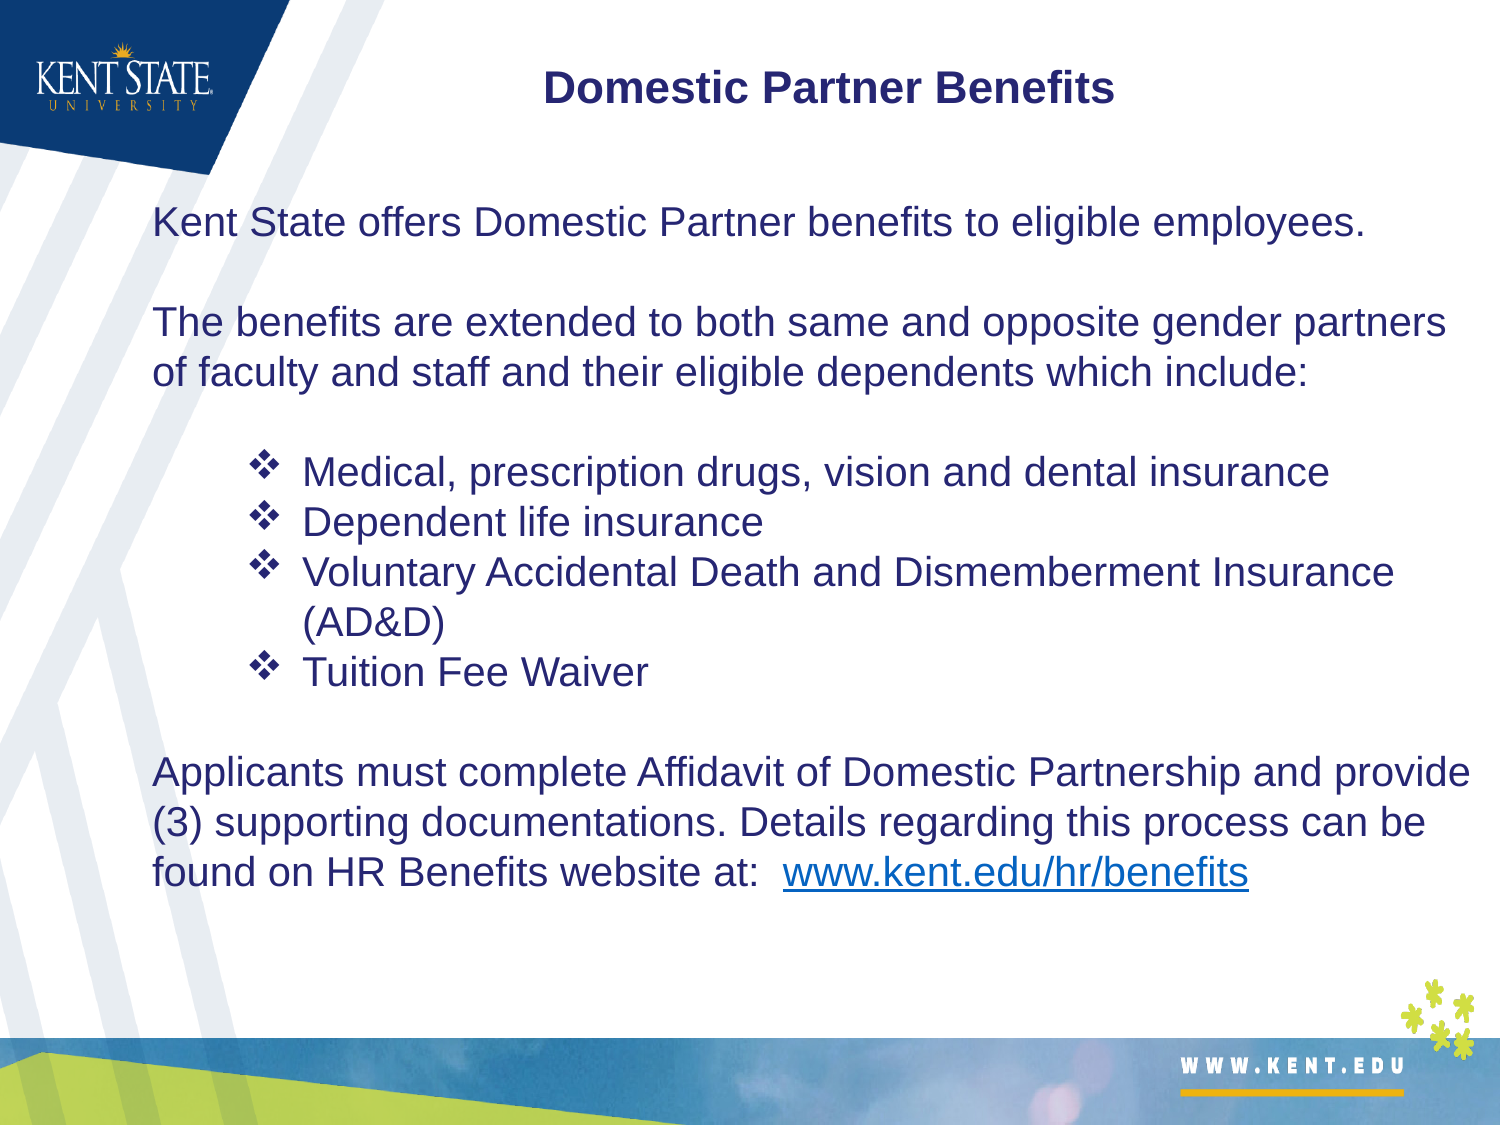

Domestic Partner Benefits
Kent State offers Domestic Partner benefits to eligible employees.

The benefits are extended to both same and opposite gender partners of faculty and staff and their eligible dependents which include:

Medical, prescription drugs, vision and dental insurance
Dependent life insurance
Voluntary Accidental Death and Dismemberment Insurance (AD&D)
Tuition Fee Waiver

Applicants must complete Affidavit of Domestic Partnership and provide (3) supporting documentations. Details regarding this process can be found on HR Benefits website at:  www.kent.edu/hr/benefits